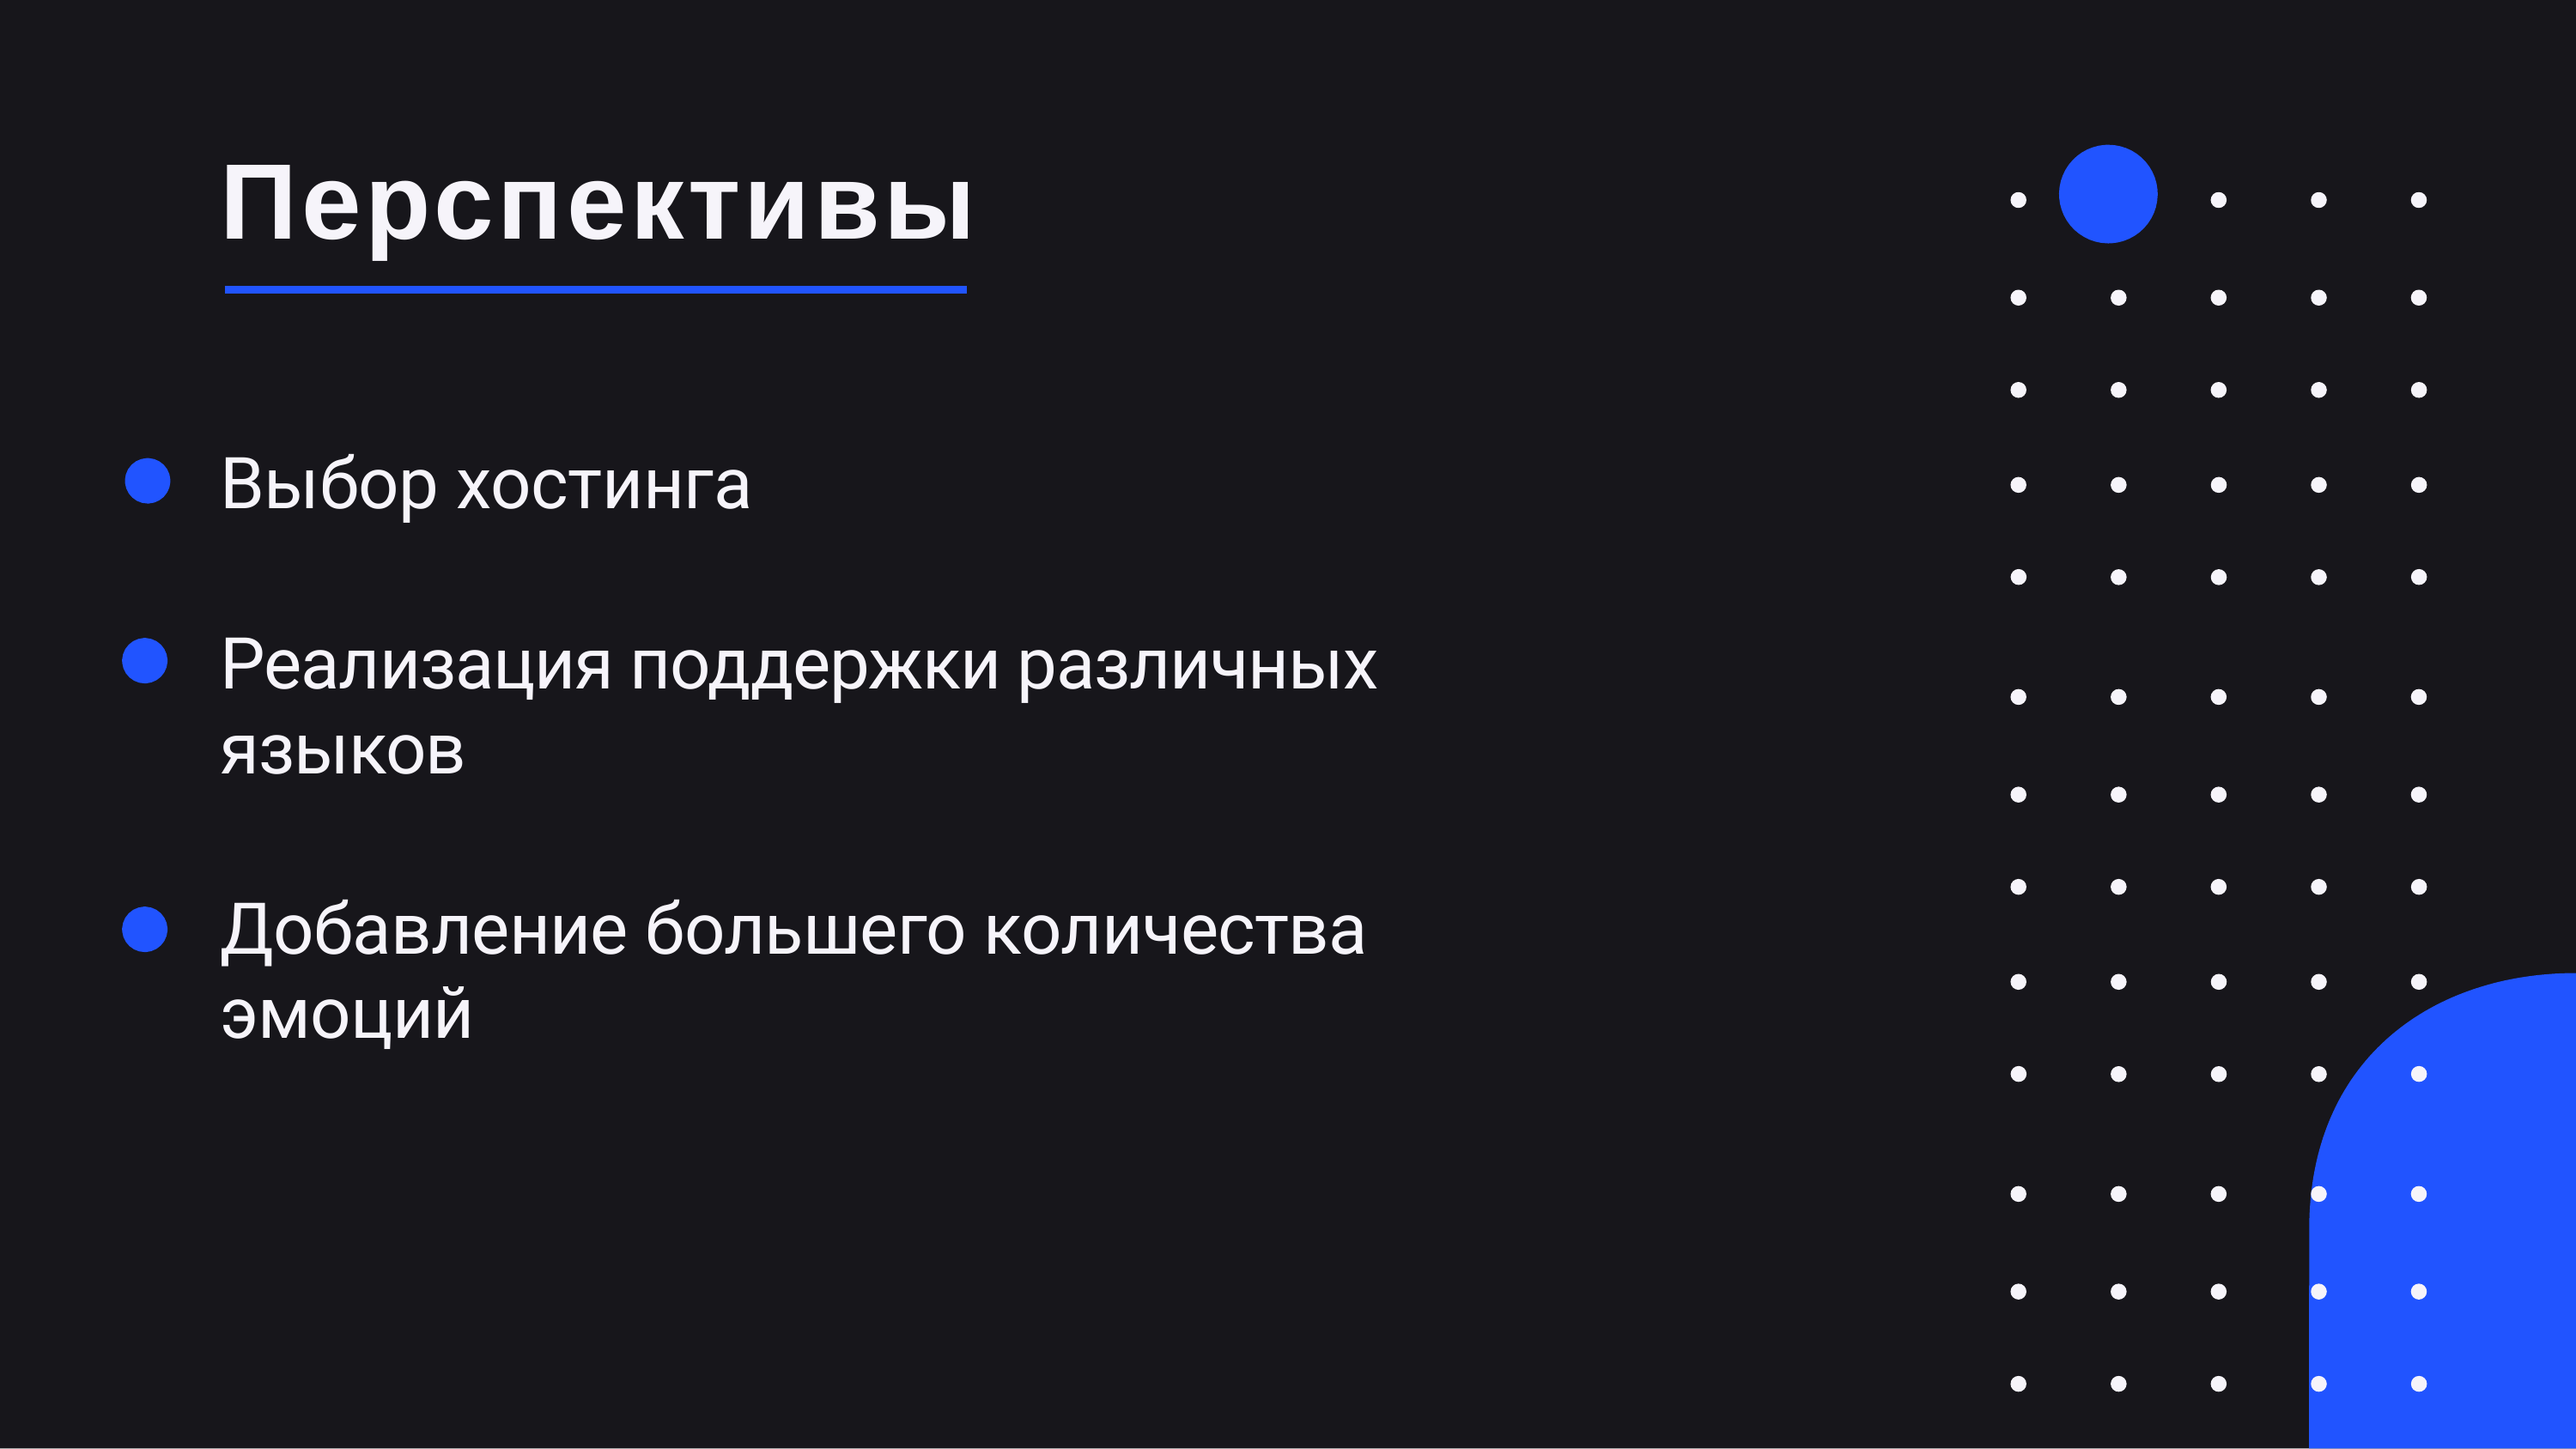

# Перспективы

Выбор хостинга

Реализация поддержки различных языков

Добавление большего количества эмоций